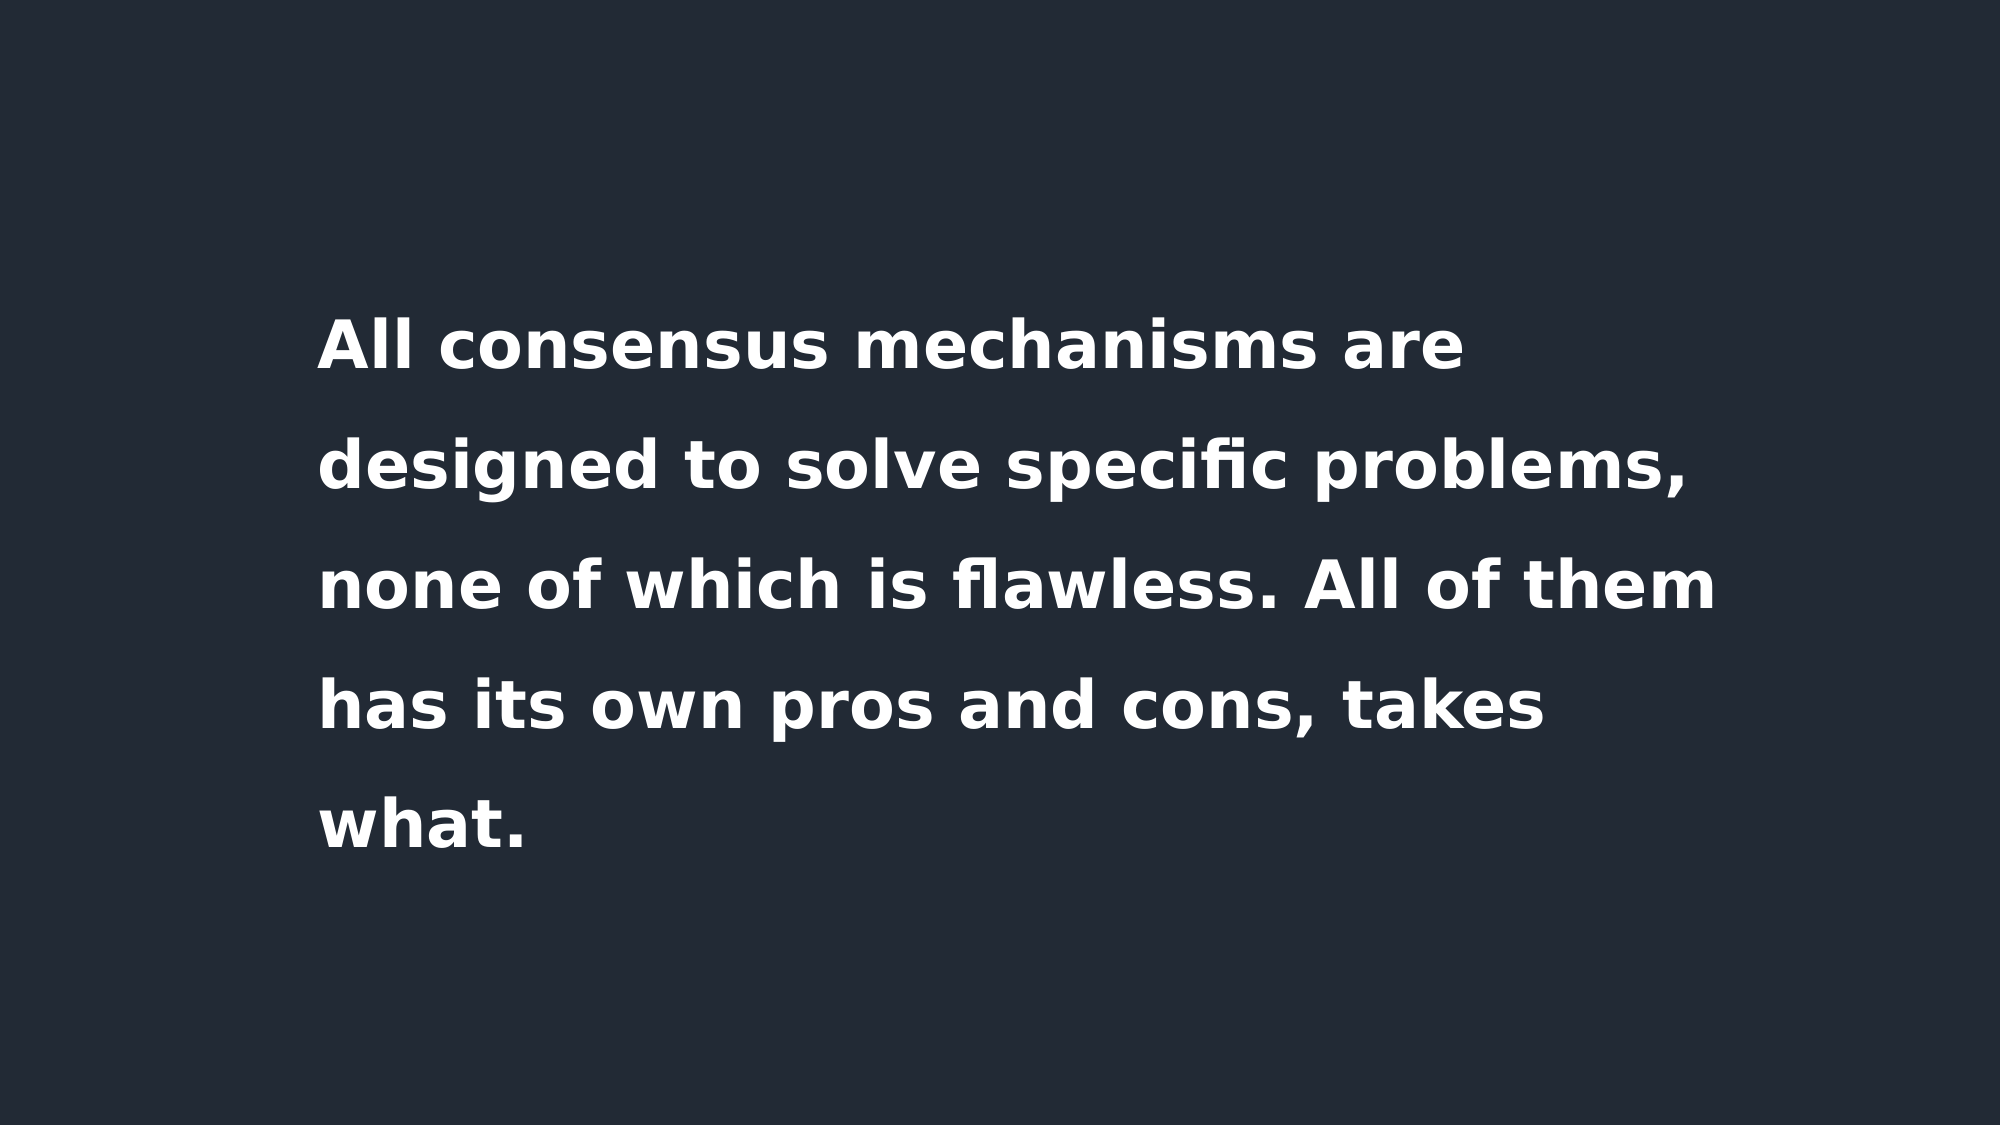

All consensus mechanisms are designed to solve specific problems, none of which is flawless. All of them has its own pros and cons, takes what.